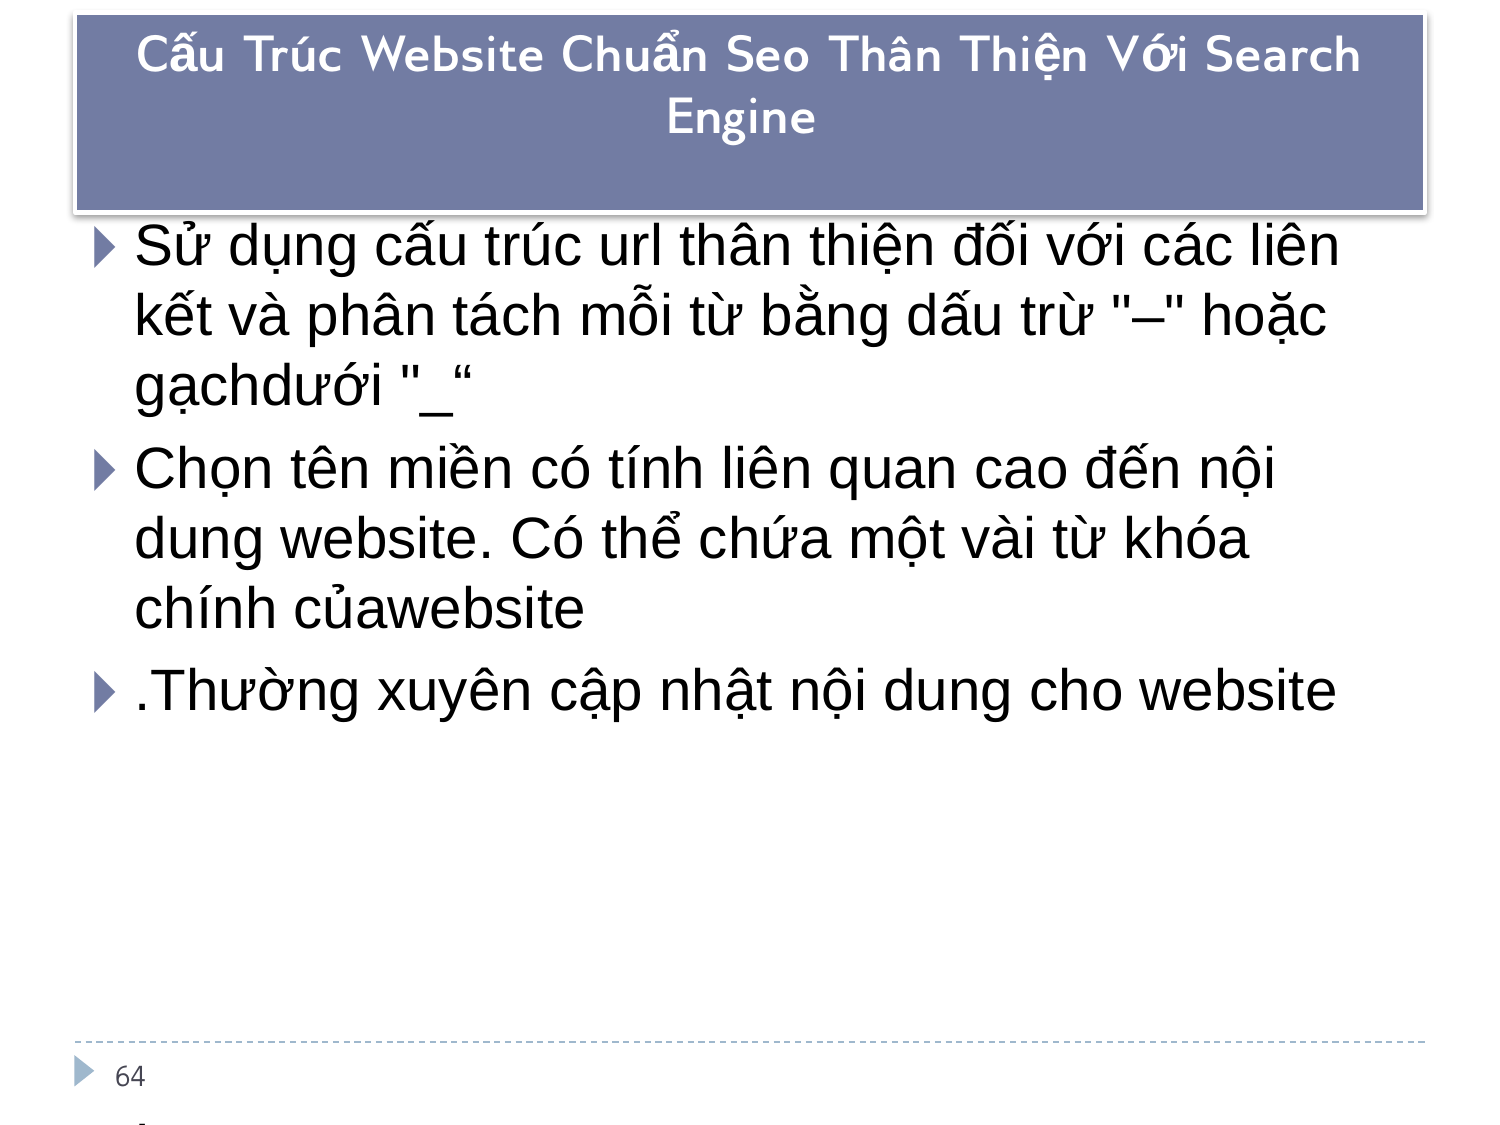

# Cấu Trúc Website Chuẩn Seo Thân Thiện Với Search Engine
Sử dụng cấu trúc url thân thiện đối với các liên kết và phân tách mỗi từ bằng dấu trừ "–" hoặc gạchdưới "_“
Chọn tên miền có tính liên quan cao đến nội dung website. Có thể chứa một vài từ khóa chính củawebsite
.Thường xuyên cập nhật nội dung cho website
.

.
64